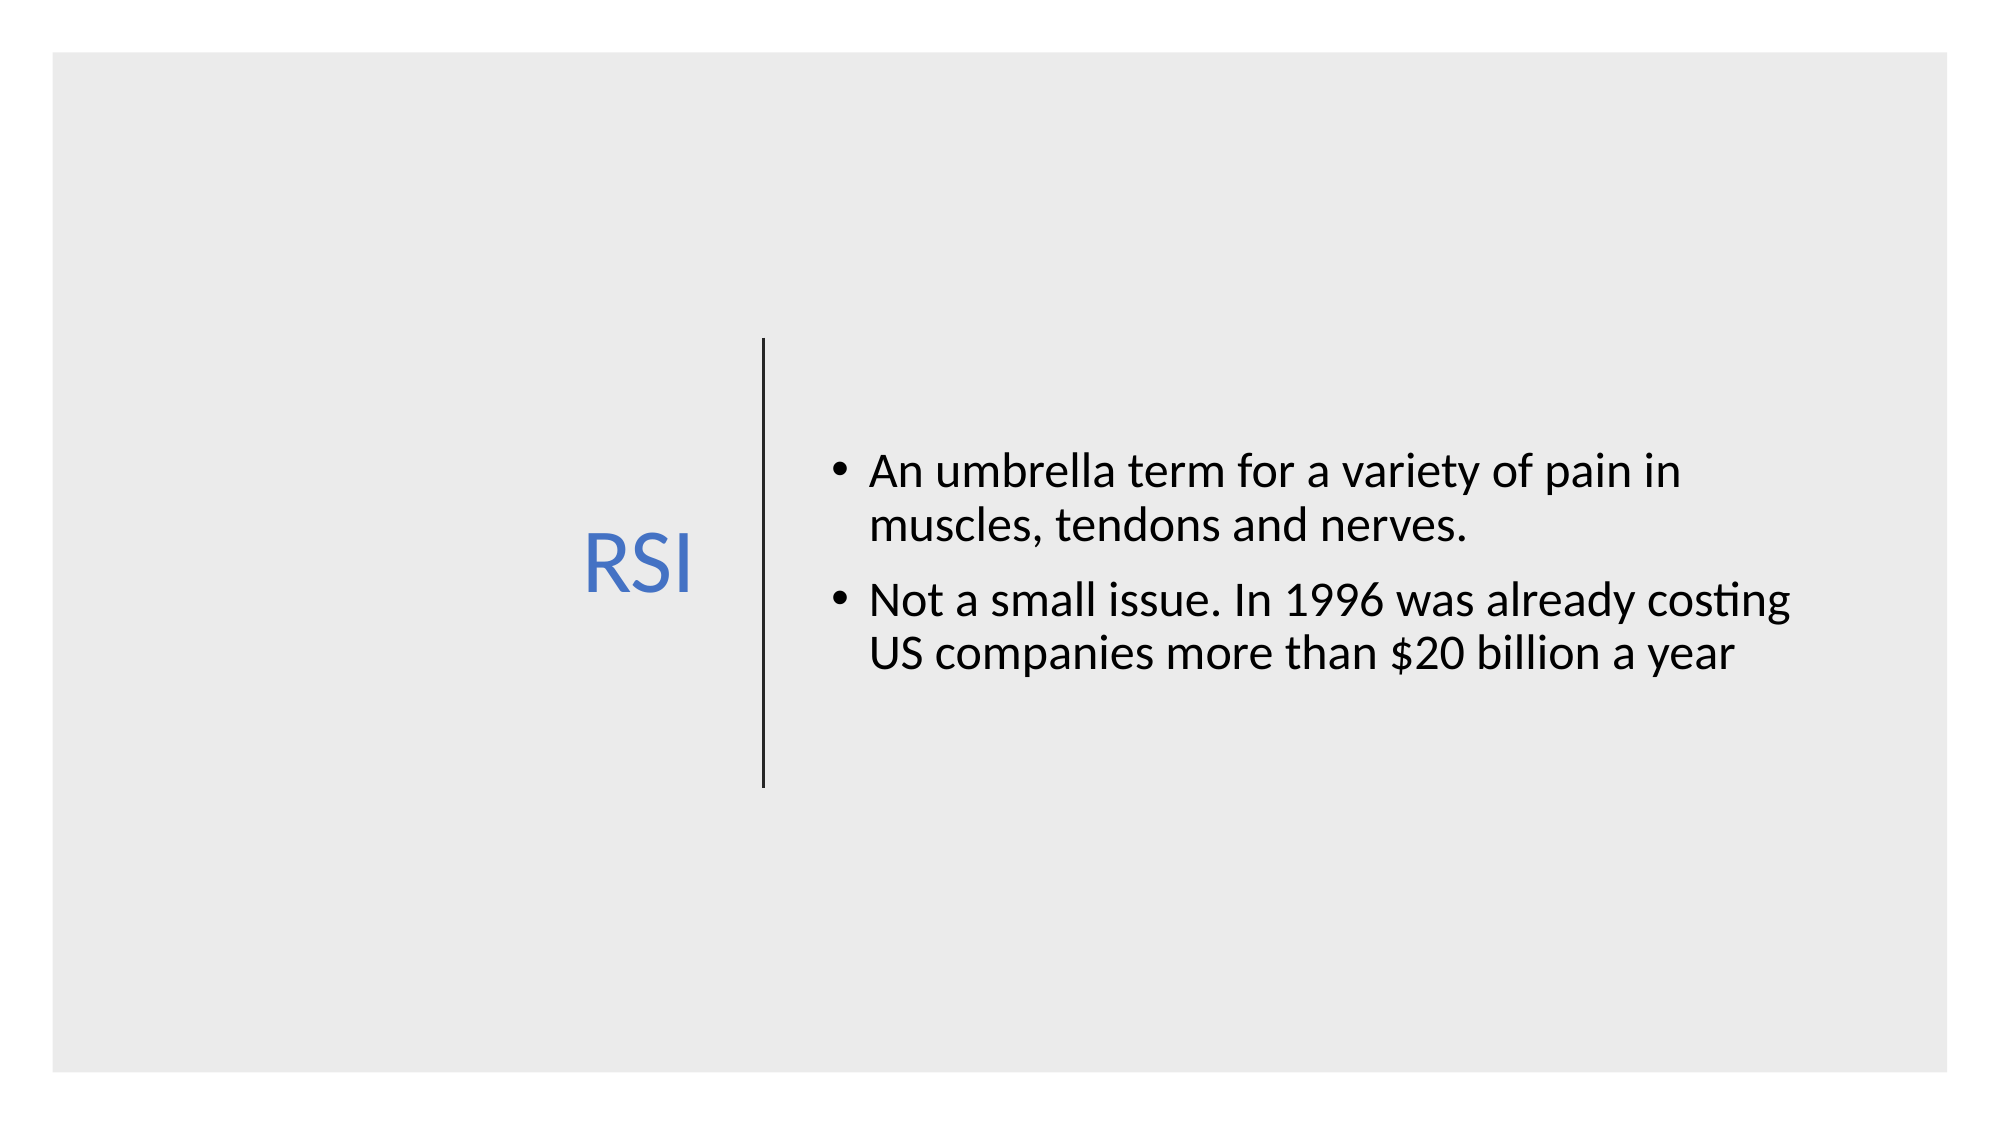

# RSI
An umbrella term for a variety of pain in muscles, tendons and nerves.
Not a small issue. In 1996 was already costing US companies more than $20 billion a year